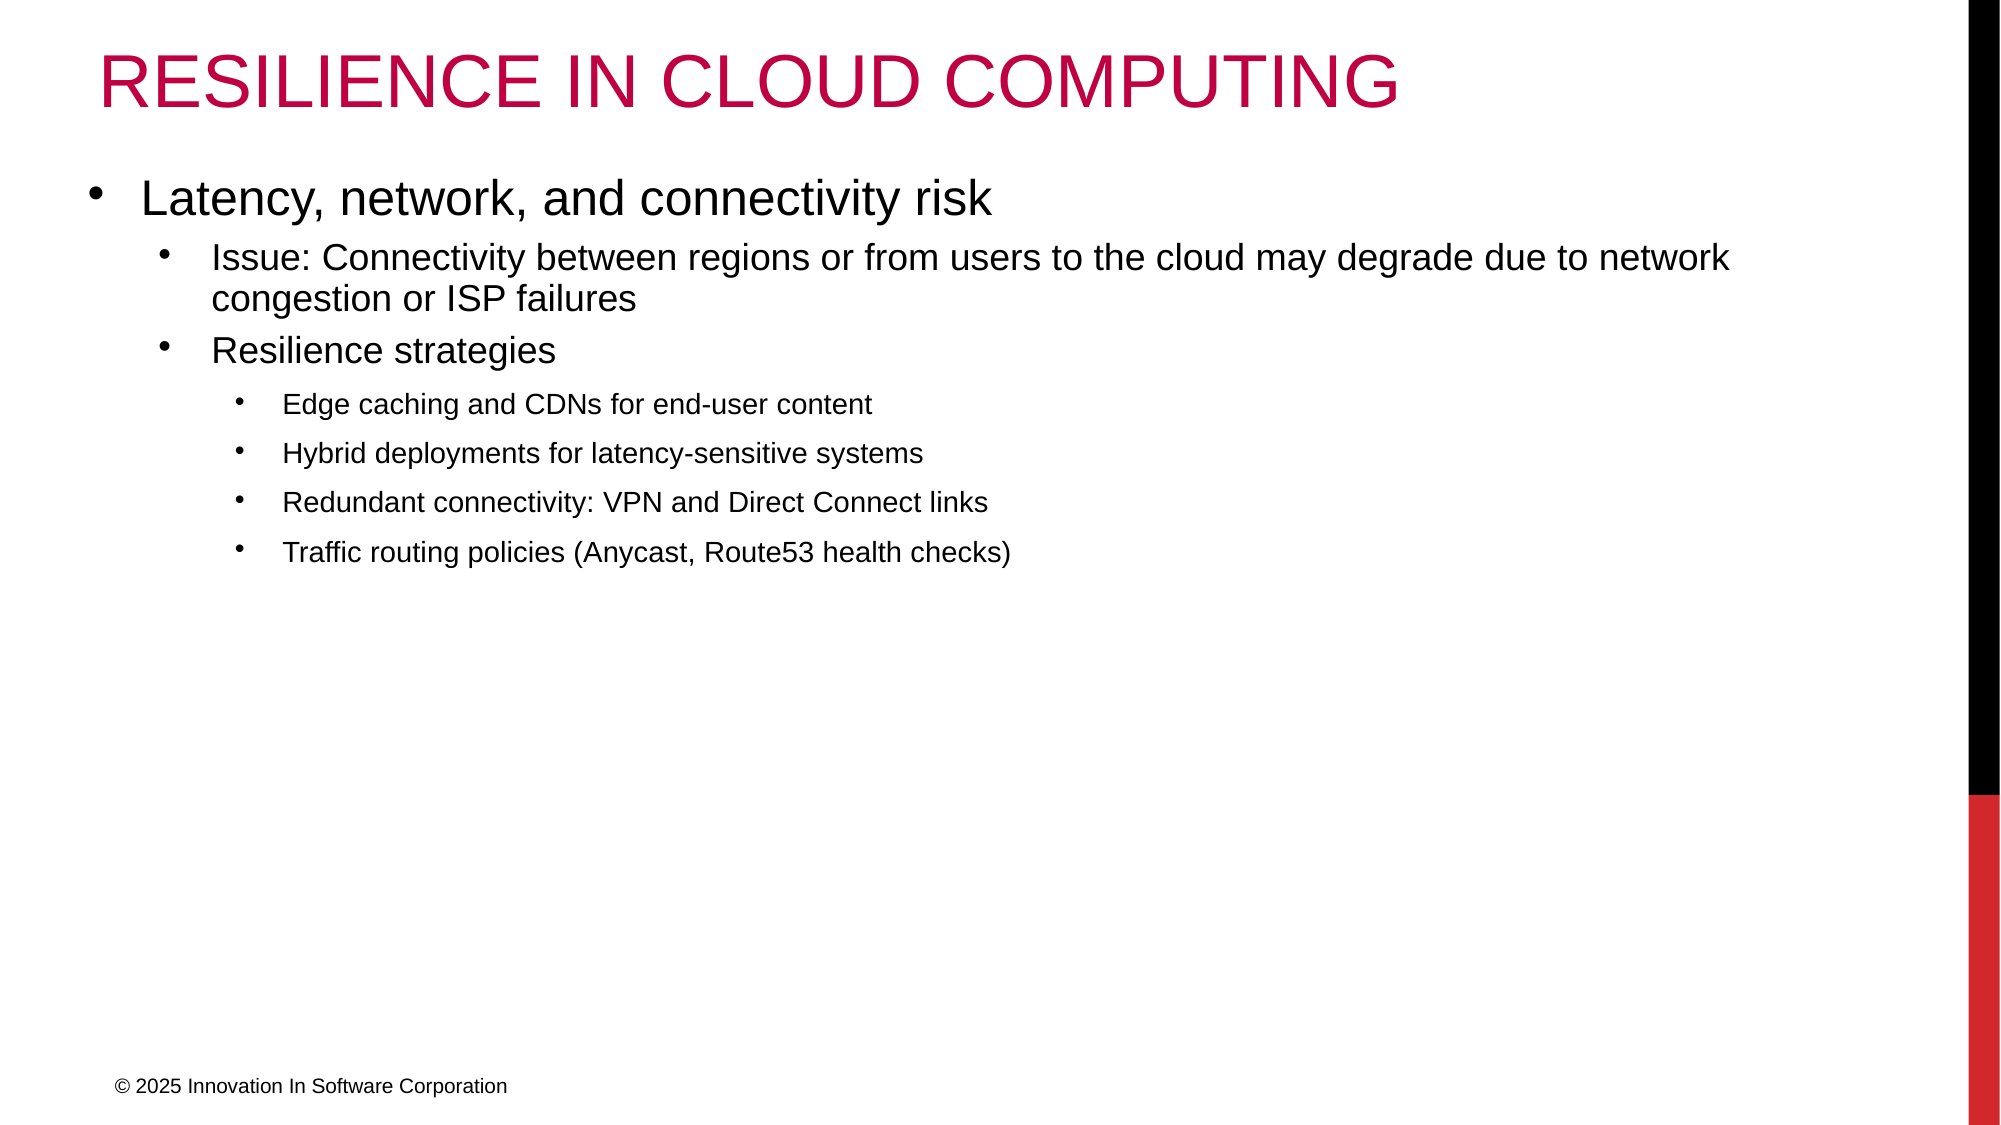

# resilience in Cloud Computing
Latency, network, and connectivity risk
Issue: Connectivity between regions or from users to the cloud may degrade due to network congestion or ISP failures
Resilience strategies
Edge caching and CDNs for end-user content
Hybrid deployments for latency-sensitive systems
Redundant connectivity: VPN and Direct Connect links
Traffic routing policies (Anycast, Route53 health checks)
© 2025 Innovation In Software Corporation